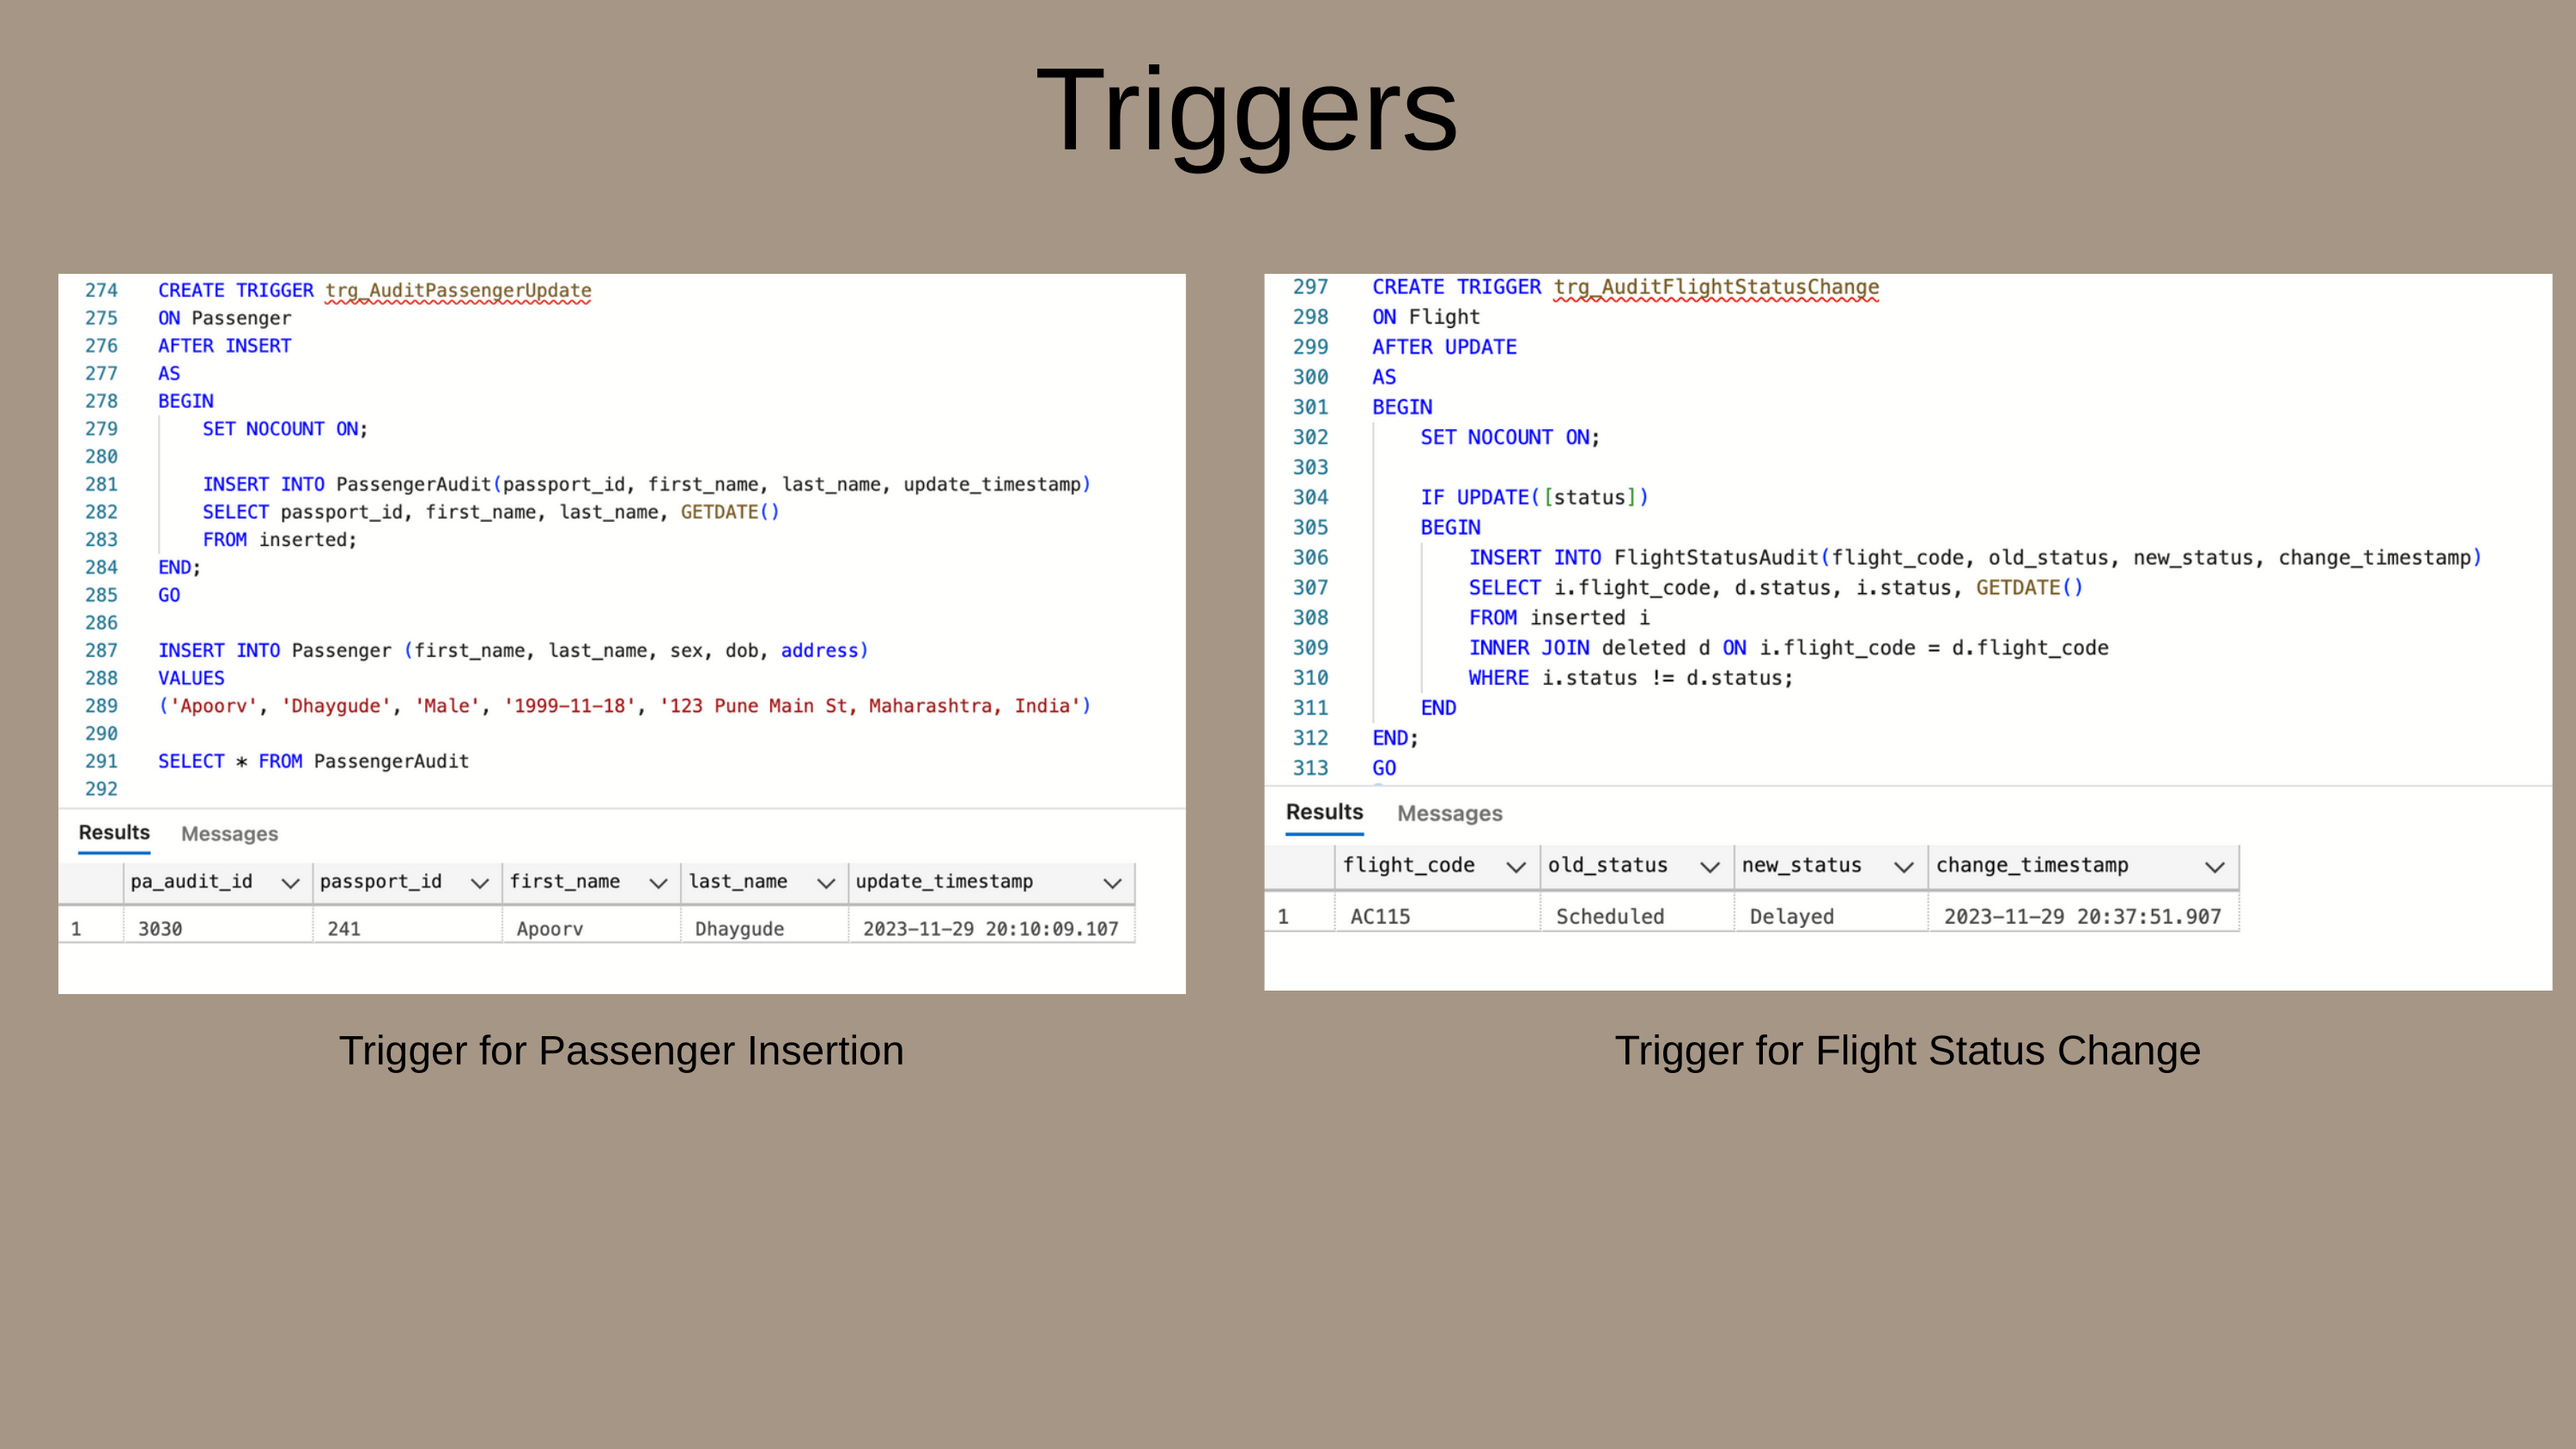

Triggers

Trigger for Flight Status Change
Trigger for Passenger Insertion